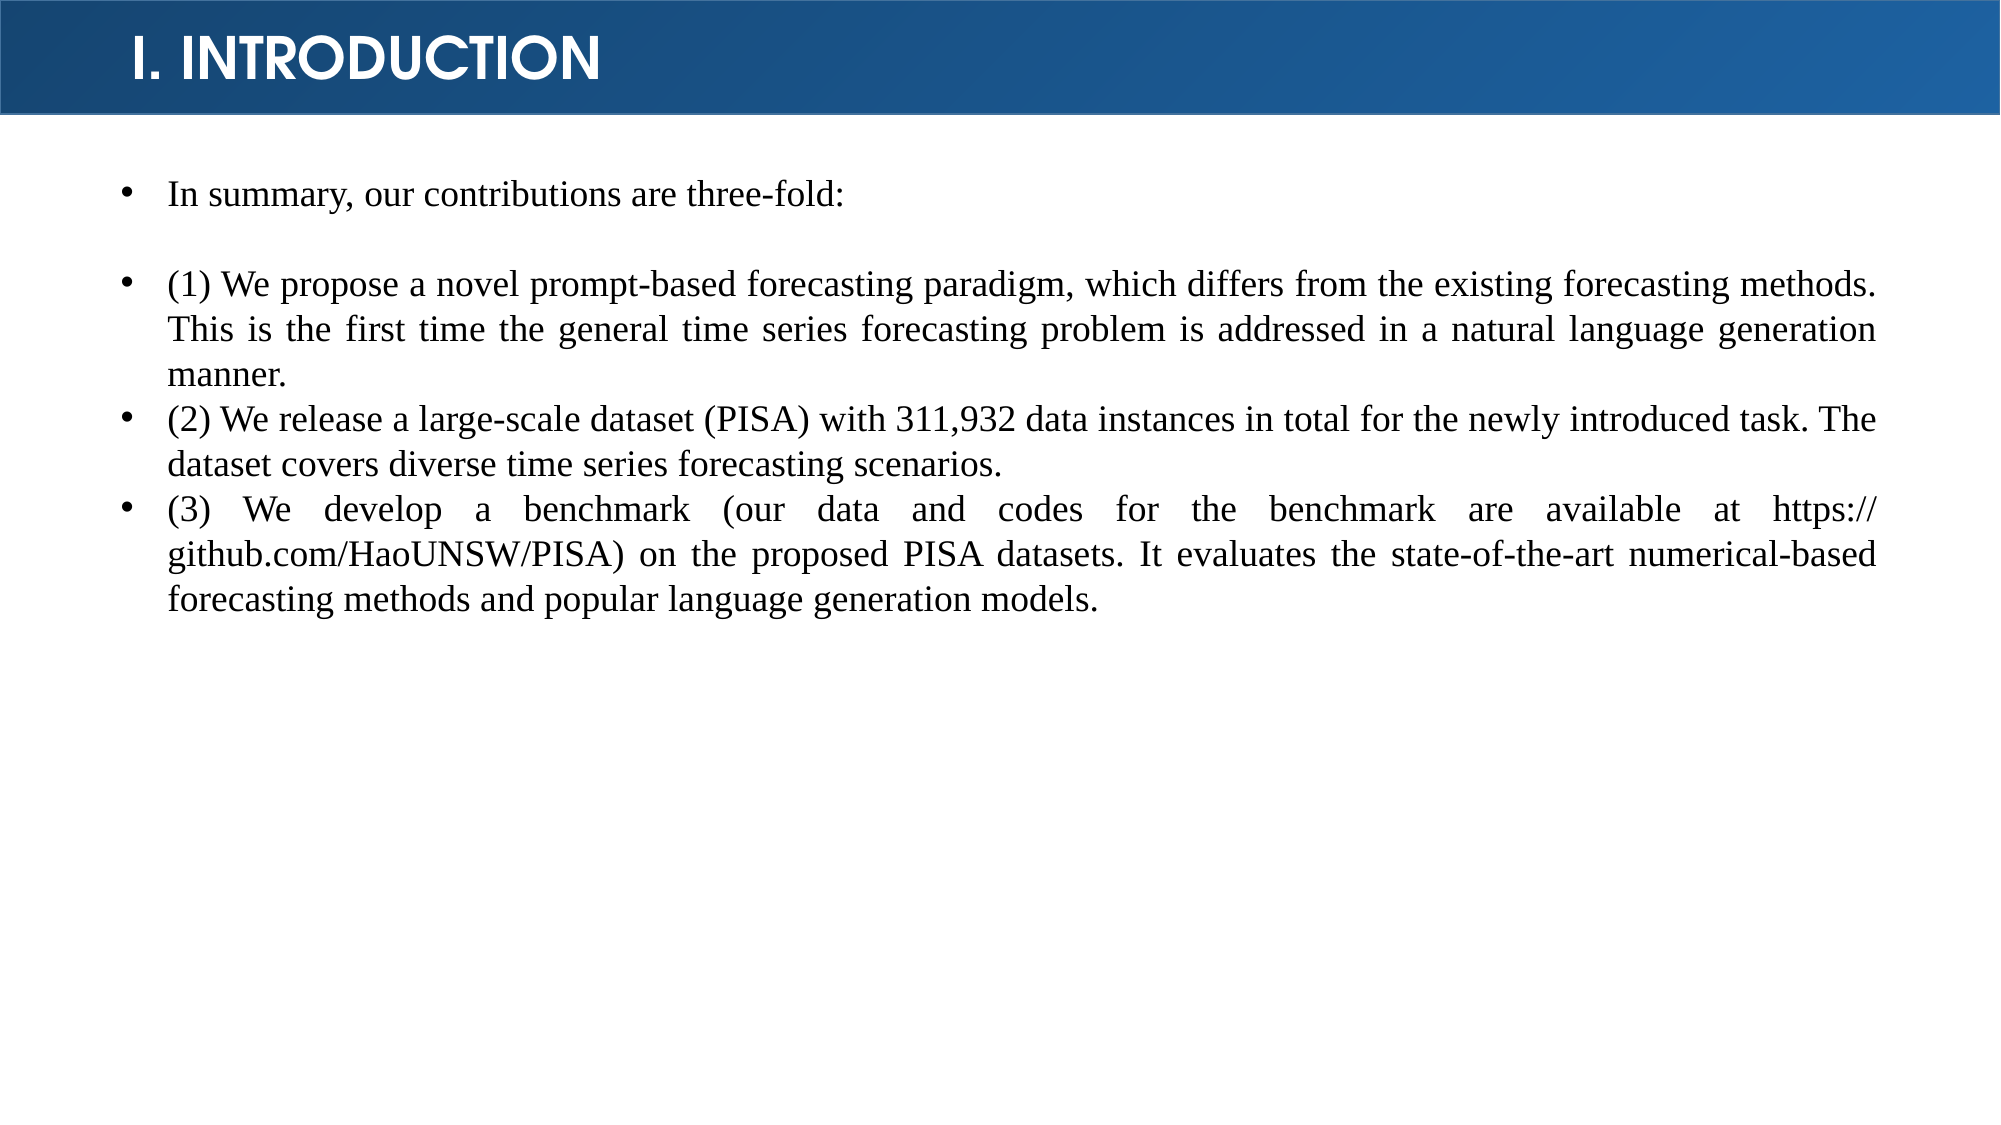

I. INTRODUCTION
In summary, our contributions are three-fold:

(1) We propose a novel prompt-based forecasting paradigm, which differs from the existing forecasting methods. This is the first time the general time series forecasting problem is addressed in a natural language generation manner.
(2) We release a large-scale dataset (PISA) with 311,932 data instances in total for the newly introduced task. The dataset covers diverse time series forecasting scenarios.
(3) We develop a benchmark (our data and codes for the benchmark are available at https:// github.com/HaoUNSW/PISA) on the proposed PISA datasets. It evaluates the state-of-the-art numerical-based forecasting methods and popular language generation models.
Part I